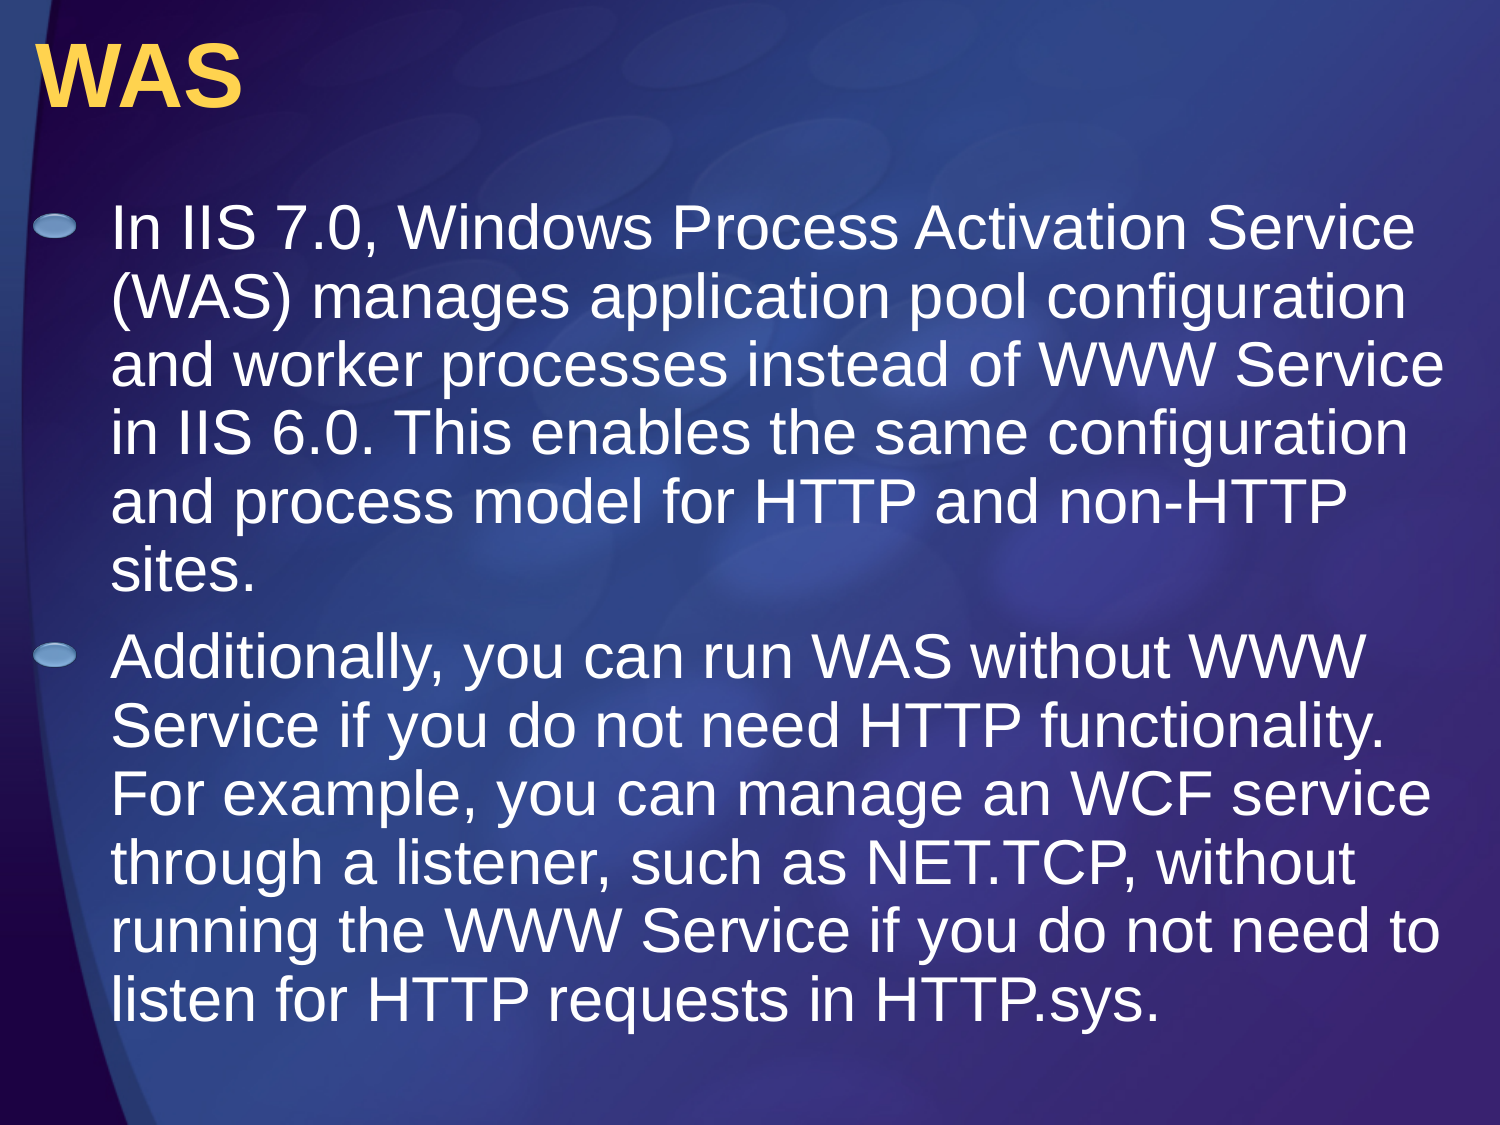

# WAS
In IIS 7.0, Windows Process Activation Service (WAS) manages application pool configuration and worker processes instead of WWW Service in IIS 6.0. This enables the same configuration and process model for HTTP and non-HTTP sites.
Additionally, you can run WAS without WWW Service if you do not need HTTP functionality. For example, you can manage an WCF service through a listener, such as NET.TCP, without running the WWW Service if you do not need to listen for HTTP requests in HTTP.sys.